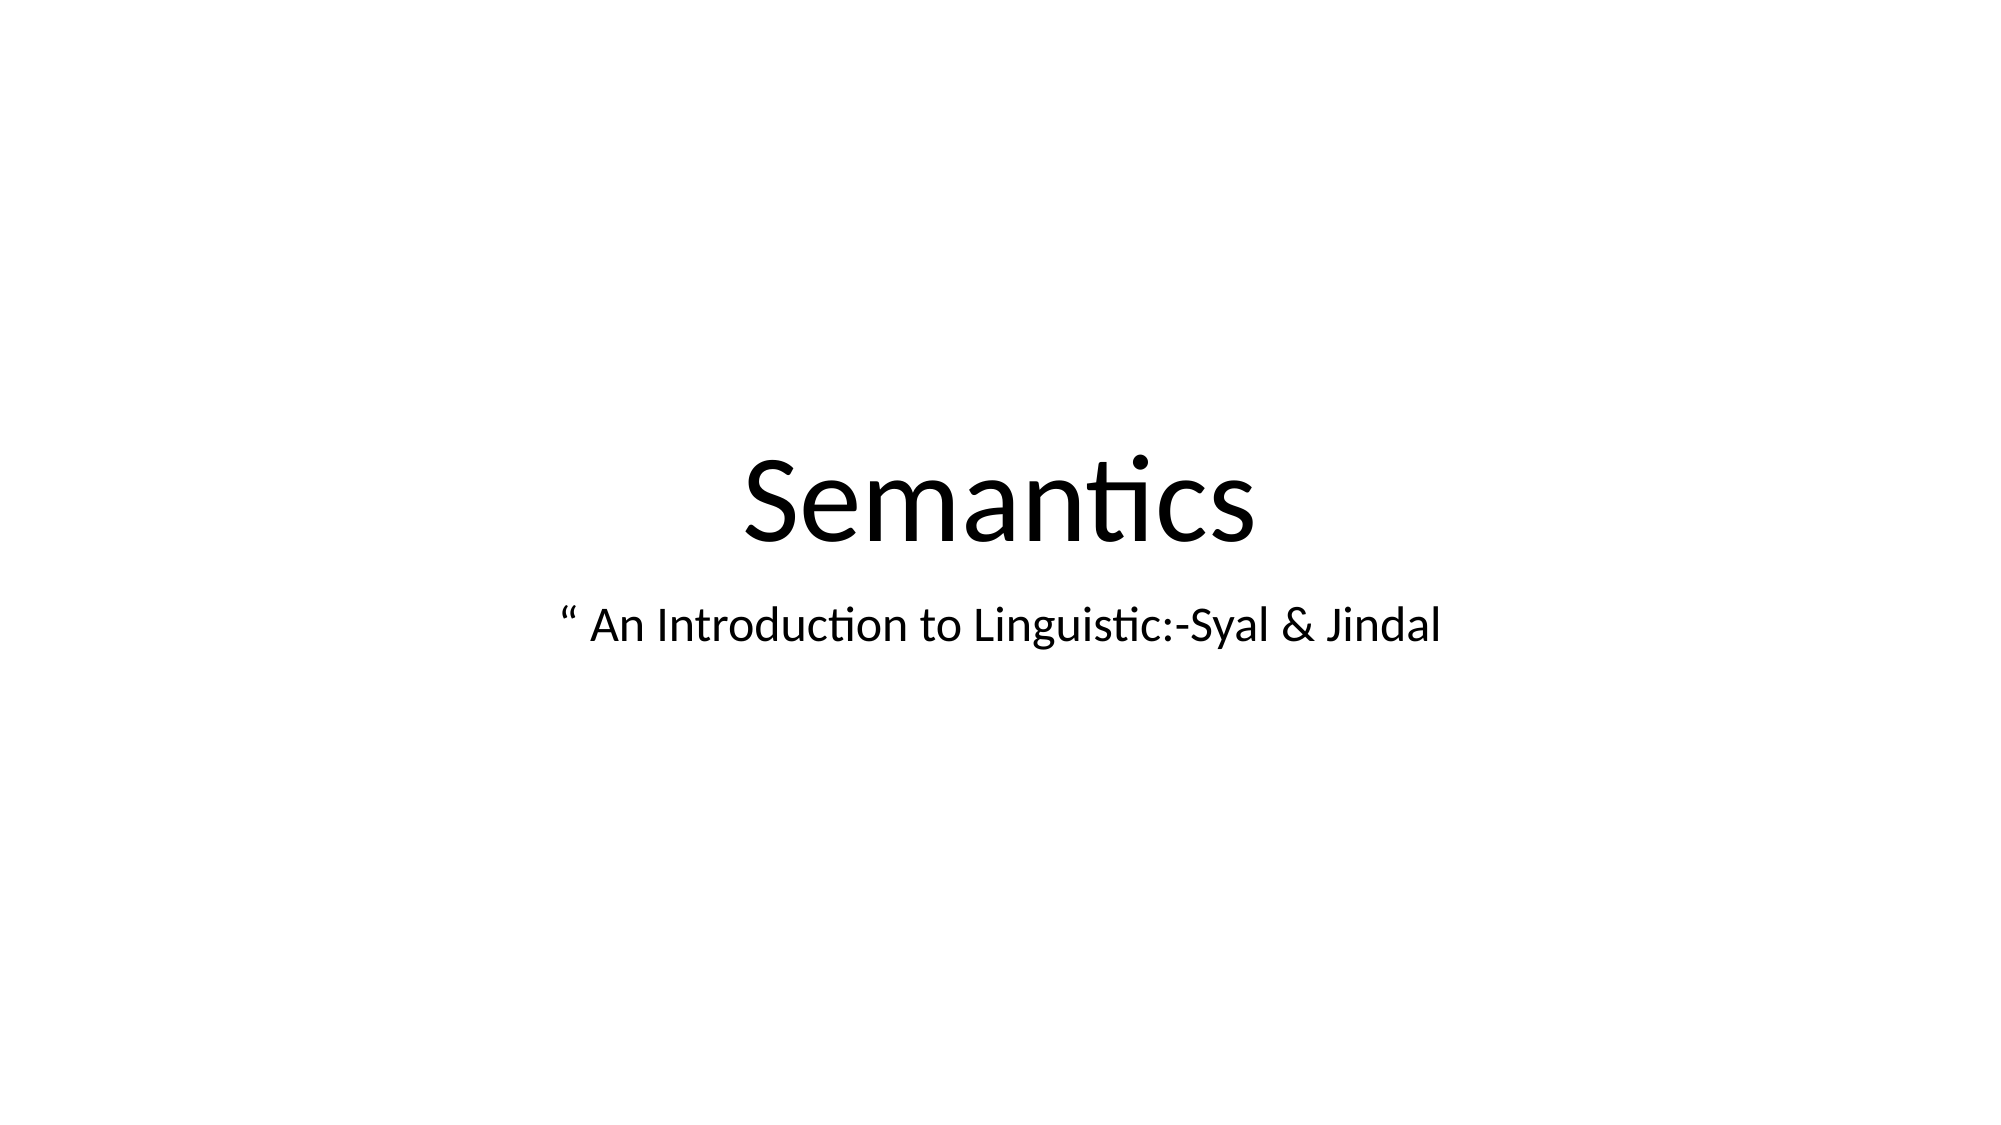

# Semantics
“ An Introduction to Linguistic:-Syal & Jindal